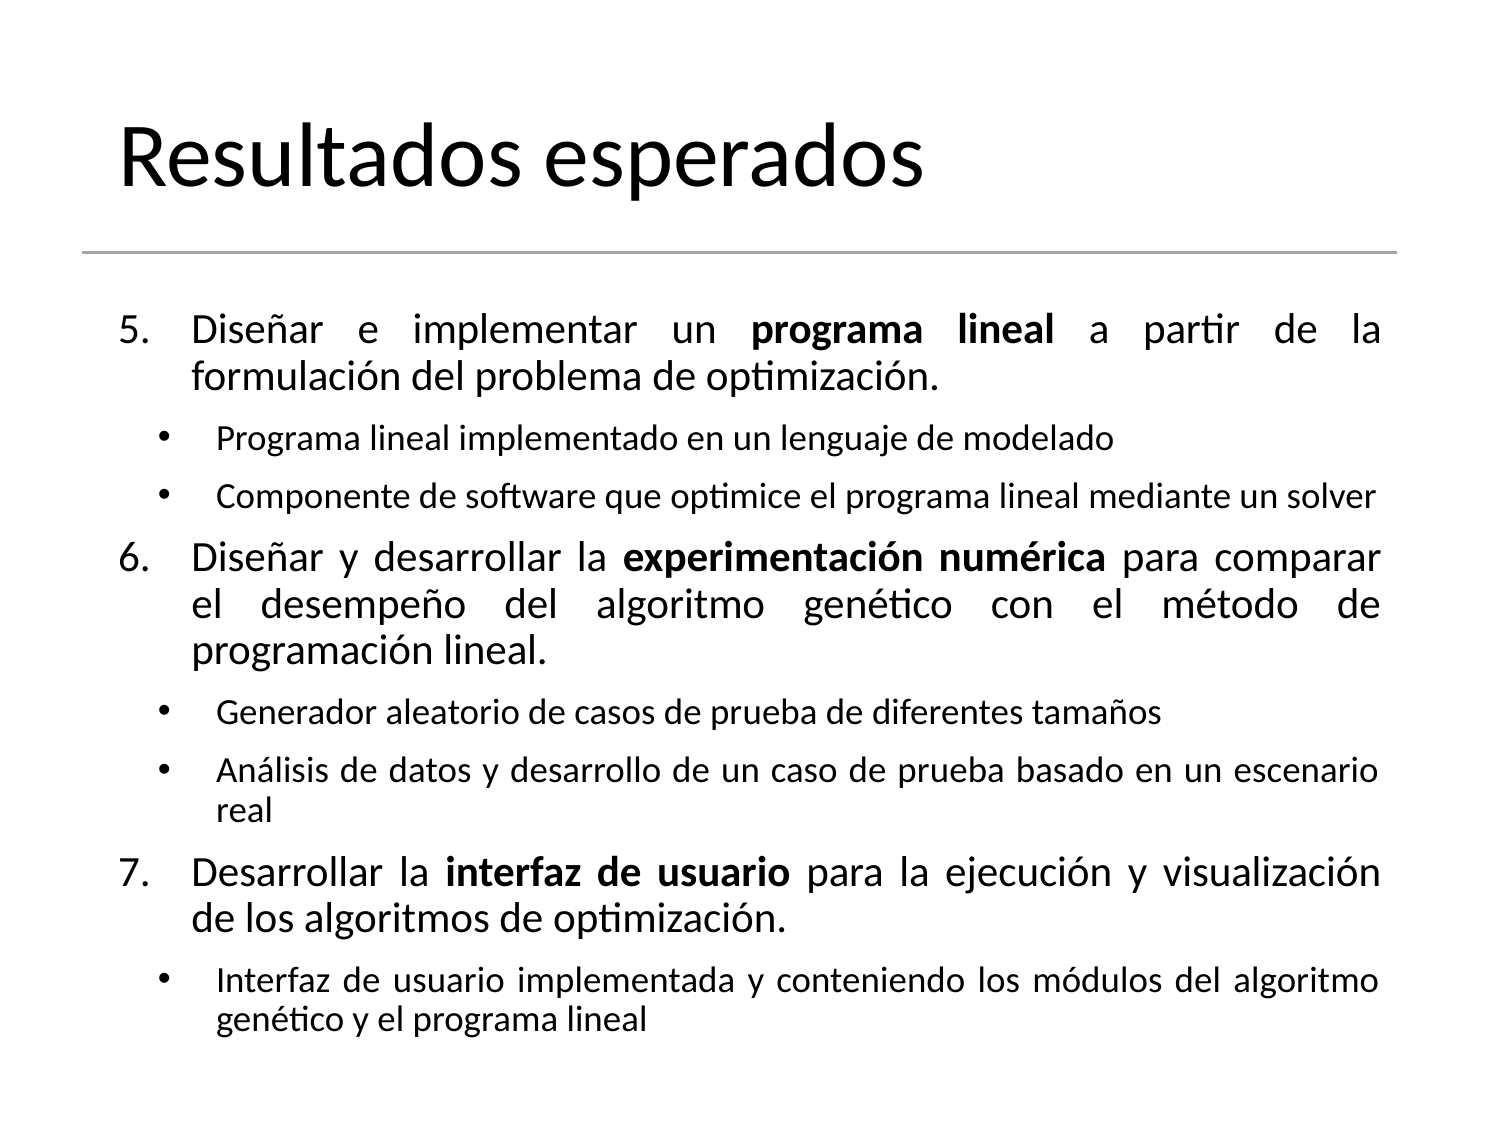

# Resultados esperados
Diseñar e implementar un programa lineal a partir de la formulación del problema de optimización.
Programa lineal implementado en un lenguaje de modelado
Componente de software que optimice el programa lineal mediante un solver
Diseñar y desarrollar la experimentación numérica para comparar el desempeño del algoritmo genético con el método de programación lineal.
Generador aleatorio de casos de prueba de diferentes tamaños
Análisis de datos y desarrollo de un caso de prueba basado en un escenario real
Desarrollar la interfaz de usuario para la ejecución y visualización de los algoritmos de optimización.
Interfaz de usuario implementada y conteniendo los módulos del algoritmo genético y el programa lineal